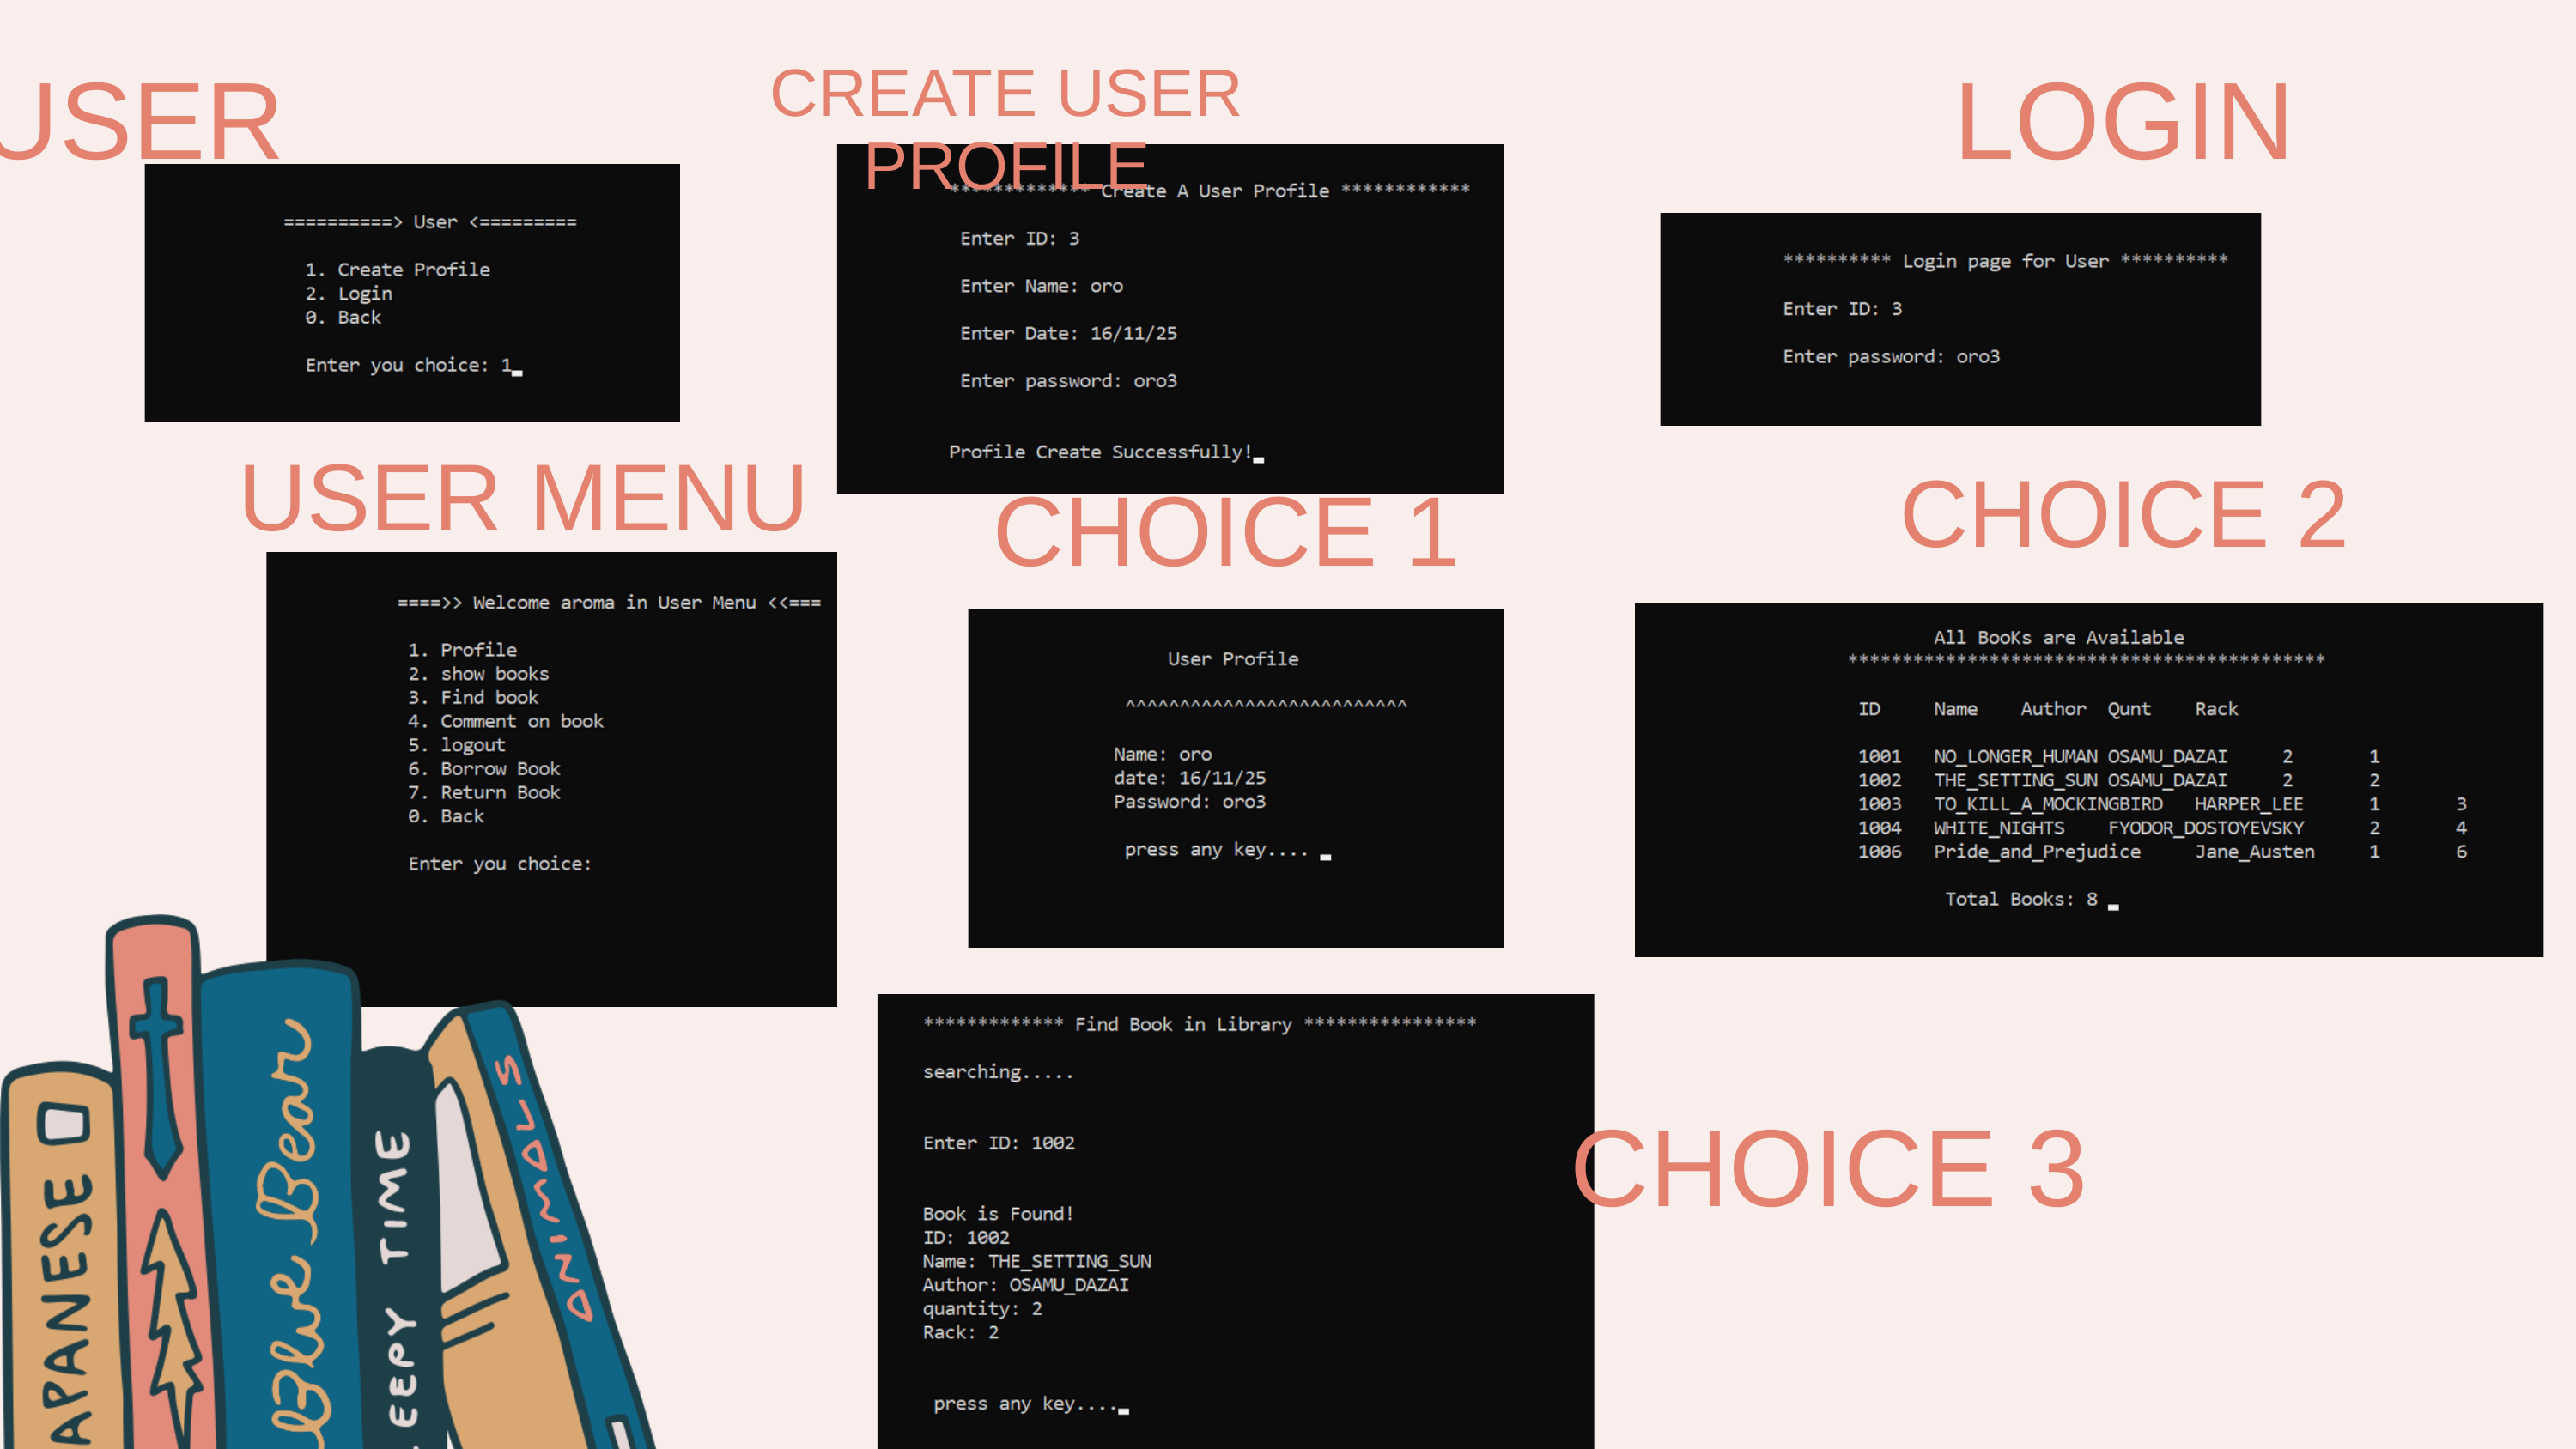

CREATE USER PROFILE
USER
LOGIN

USER MENU
CHOICE 2
CHOICE 1

CHOICE 3